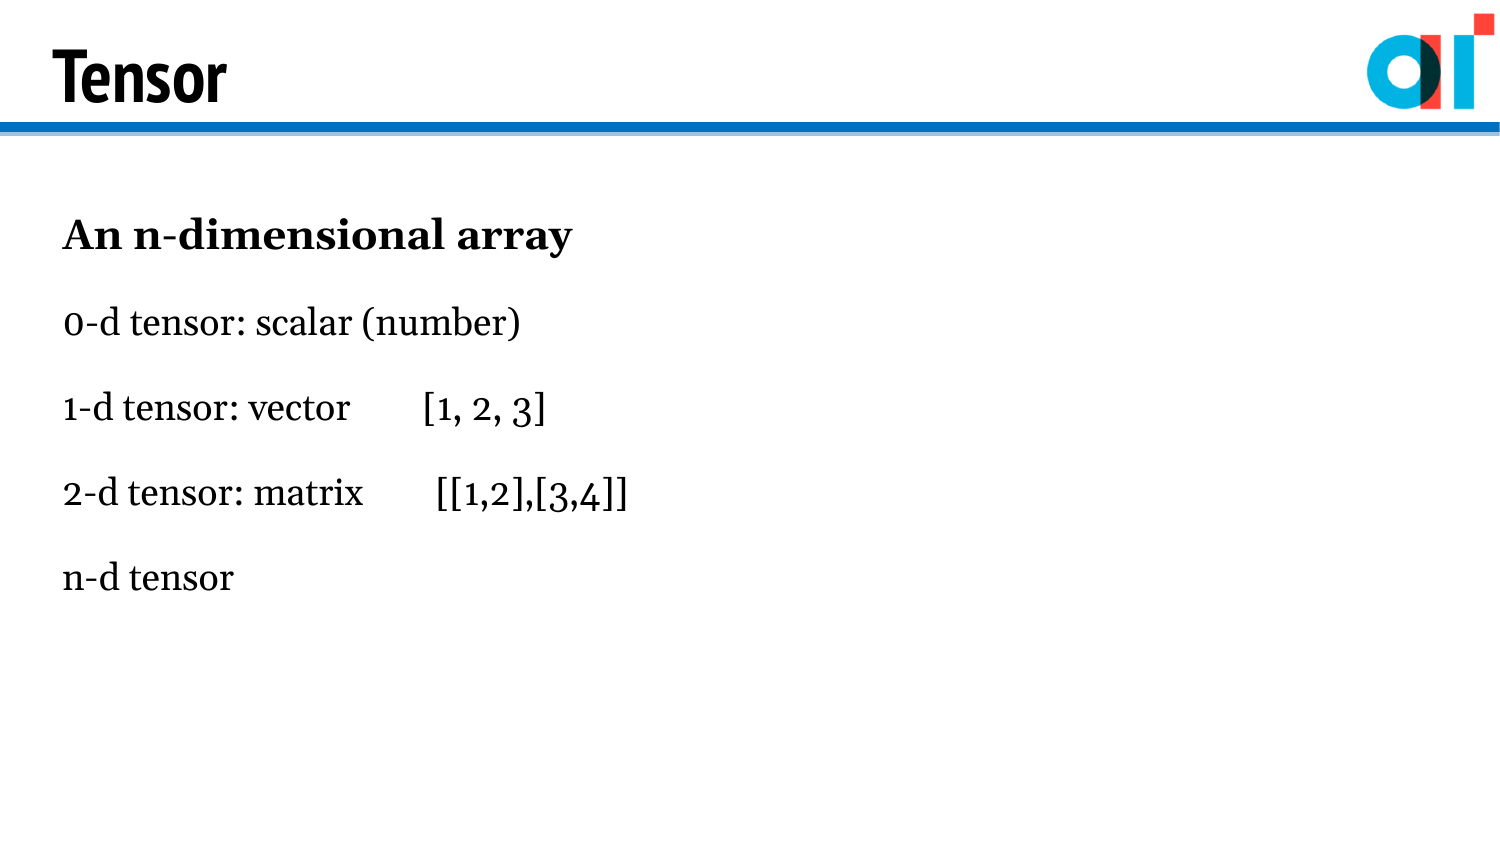

# Tensor
An n-dimensional array
0-d tensor: scalar (number)
1-d tensor: vector        [1, 2, 3]
2-d tensor: matrix        [[1,2],[3,4]]
n-d tensor